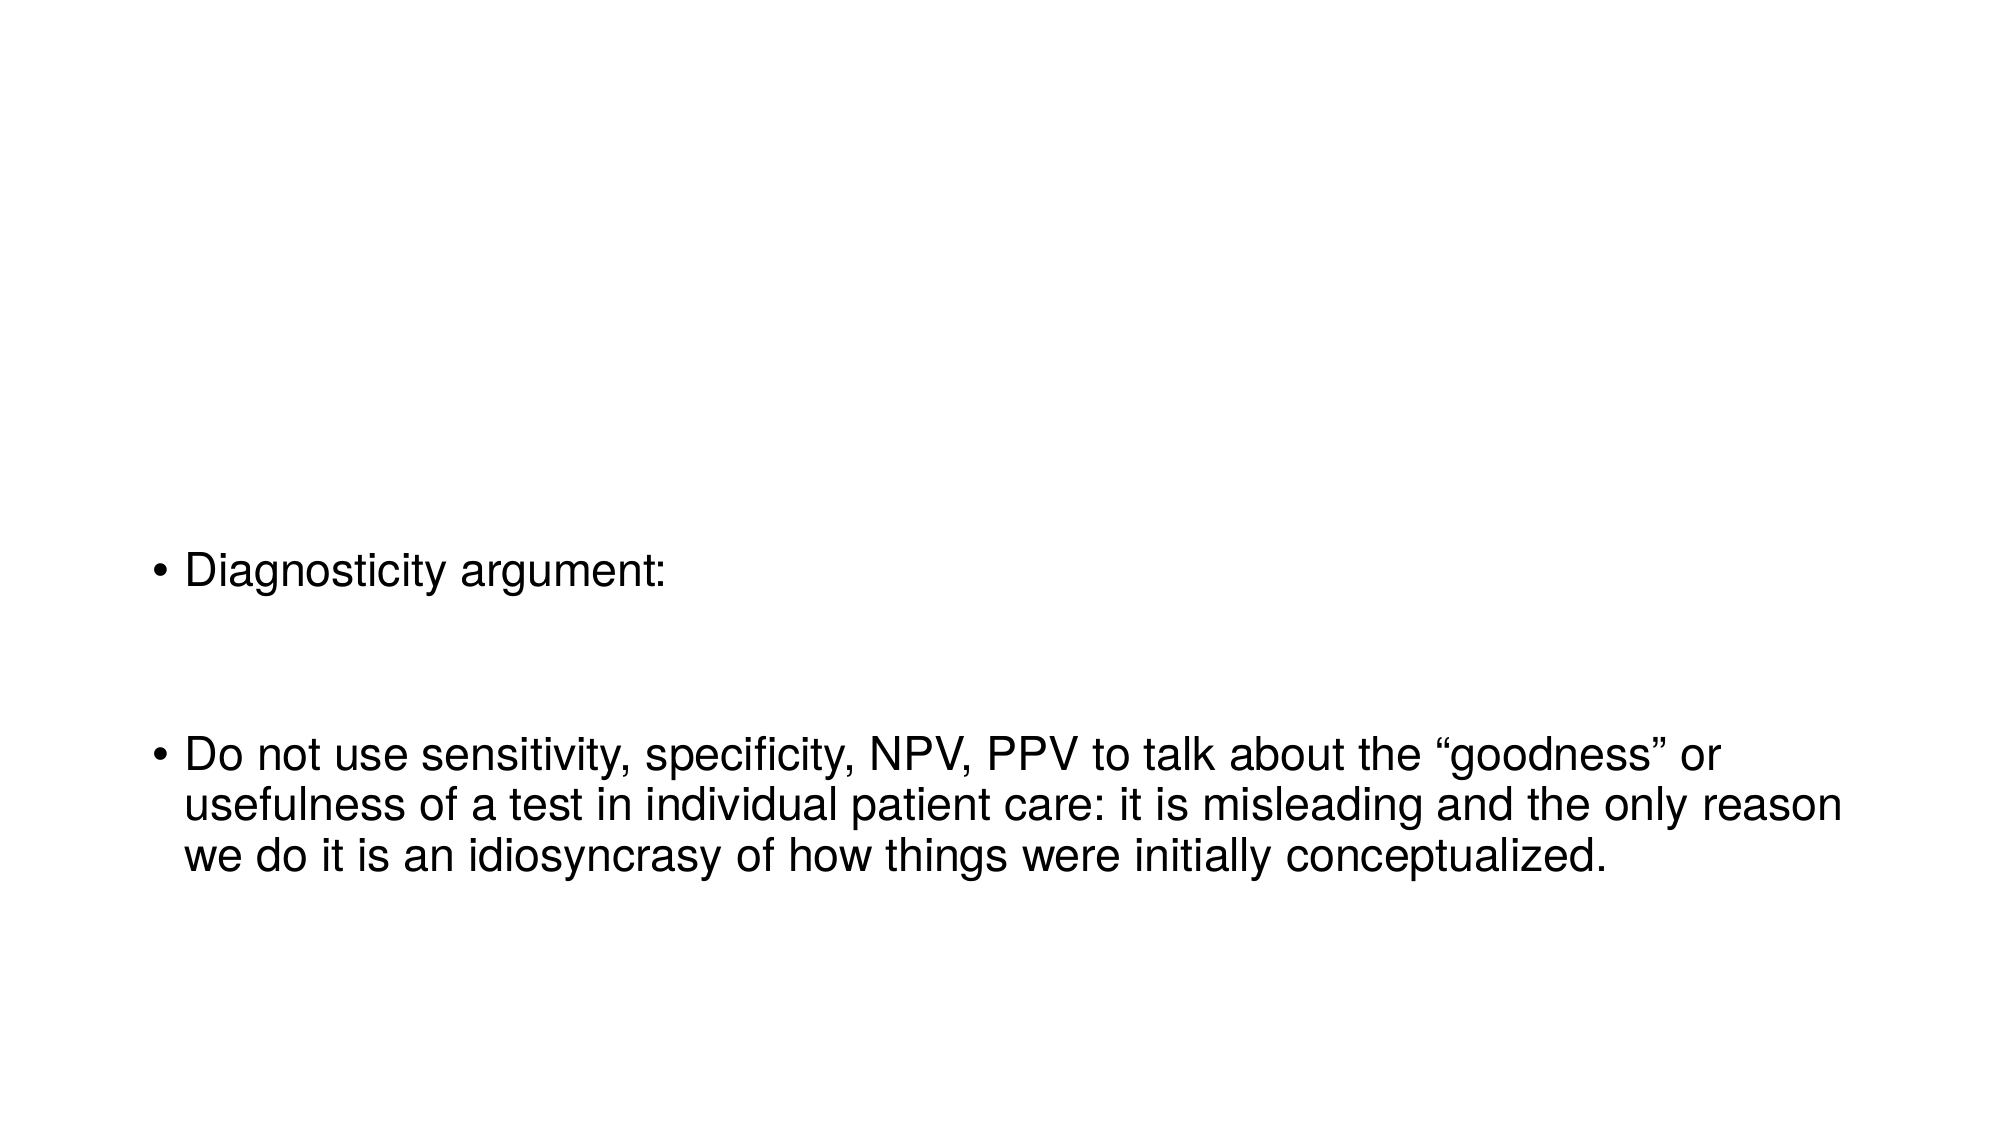

#

Diagnosticity argument:

Do not use sensitivity, specificity, NPV, PPV to talk about the “goodness” or usefulness of a test in individual patient care: it is misleading and the only reason we do it is an idiosyncrasy of how things were initially conceptualized.